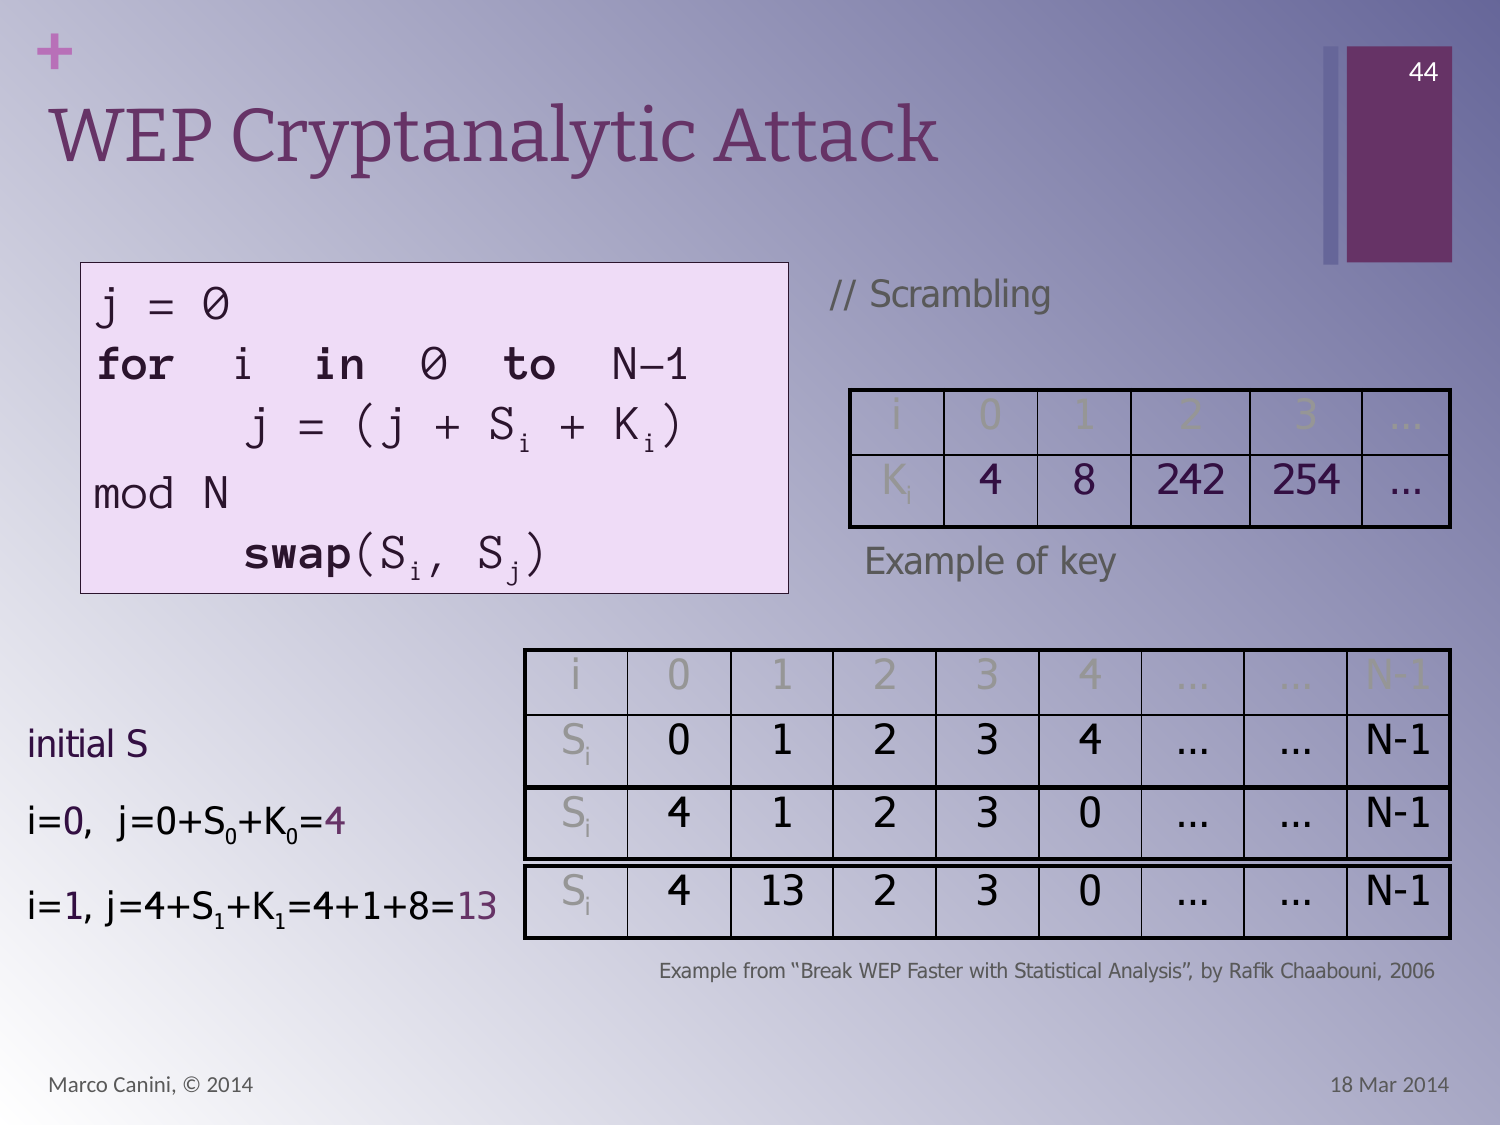

44
# WEP Cryptanalytic Attack
j = 0
for  i  in  0  to  N-1
	j = (j + Si + Ki) mod N
	swap(Si, Sj)
// Scrambling
| i | 0 | 1 | 2 | 3 | … |
| --- | --- | --- | --- | --- | --- |
| Ki | 4 | 8 | 242 | 254 | … |
Example of key
| i | 0 | 1 | 2 | 3 | 4 | … | … | N-1 |
| --- | --- | --- | --- | --- | --- | --- | --- | --- |
| Si | 0 | 1 | 2 | 3 | 4 | … | … | N-1 |
initial S
| Si | 4 | 1 | 2 | 3 | 0 | … | … | N-1 |
| --- | --- | --- | --- | --- | --- | --- | --- | --- |
i=0,  j=0+S0+K0=4
| Si | 4 | 13 | 2 | 3 | 0 | … | … | N-1 |
| --- | --- | --- | --- | --- | --- | --- | --- | --- |
i=1, j=4+S1+K1=4+1+8=13
Example from “Break WEP Faster with Statistical Analysis”, by Rafik Chaabouni, 2006
Marco Canini, © 2014
18 Mar 2014